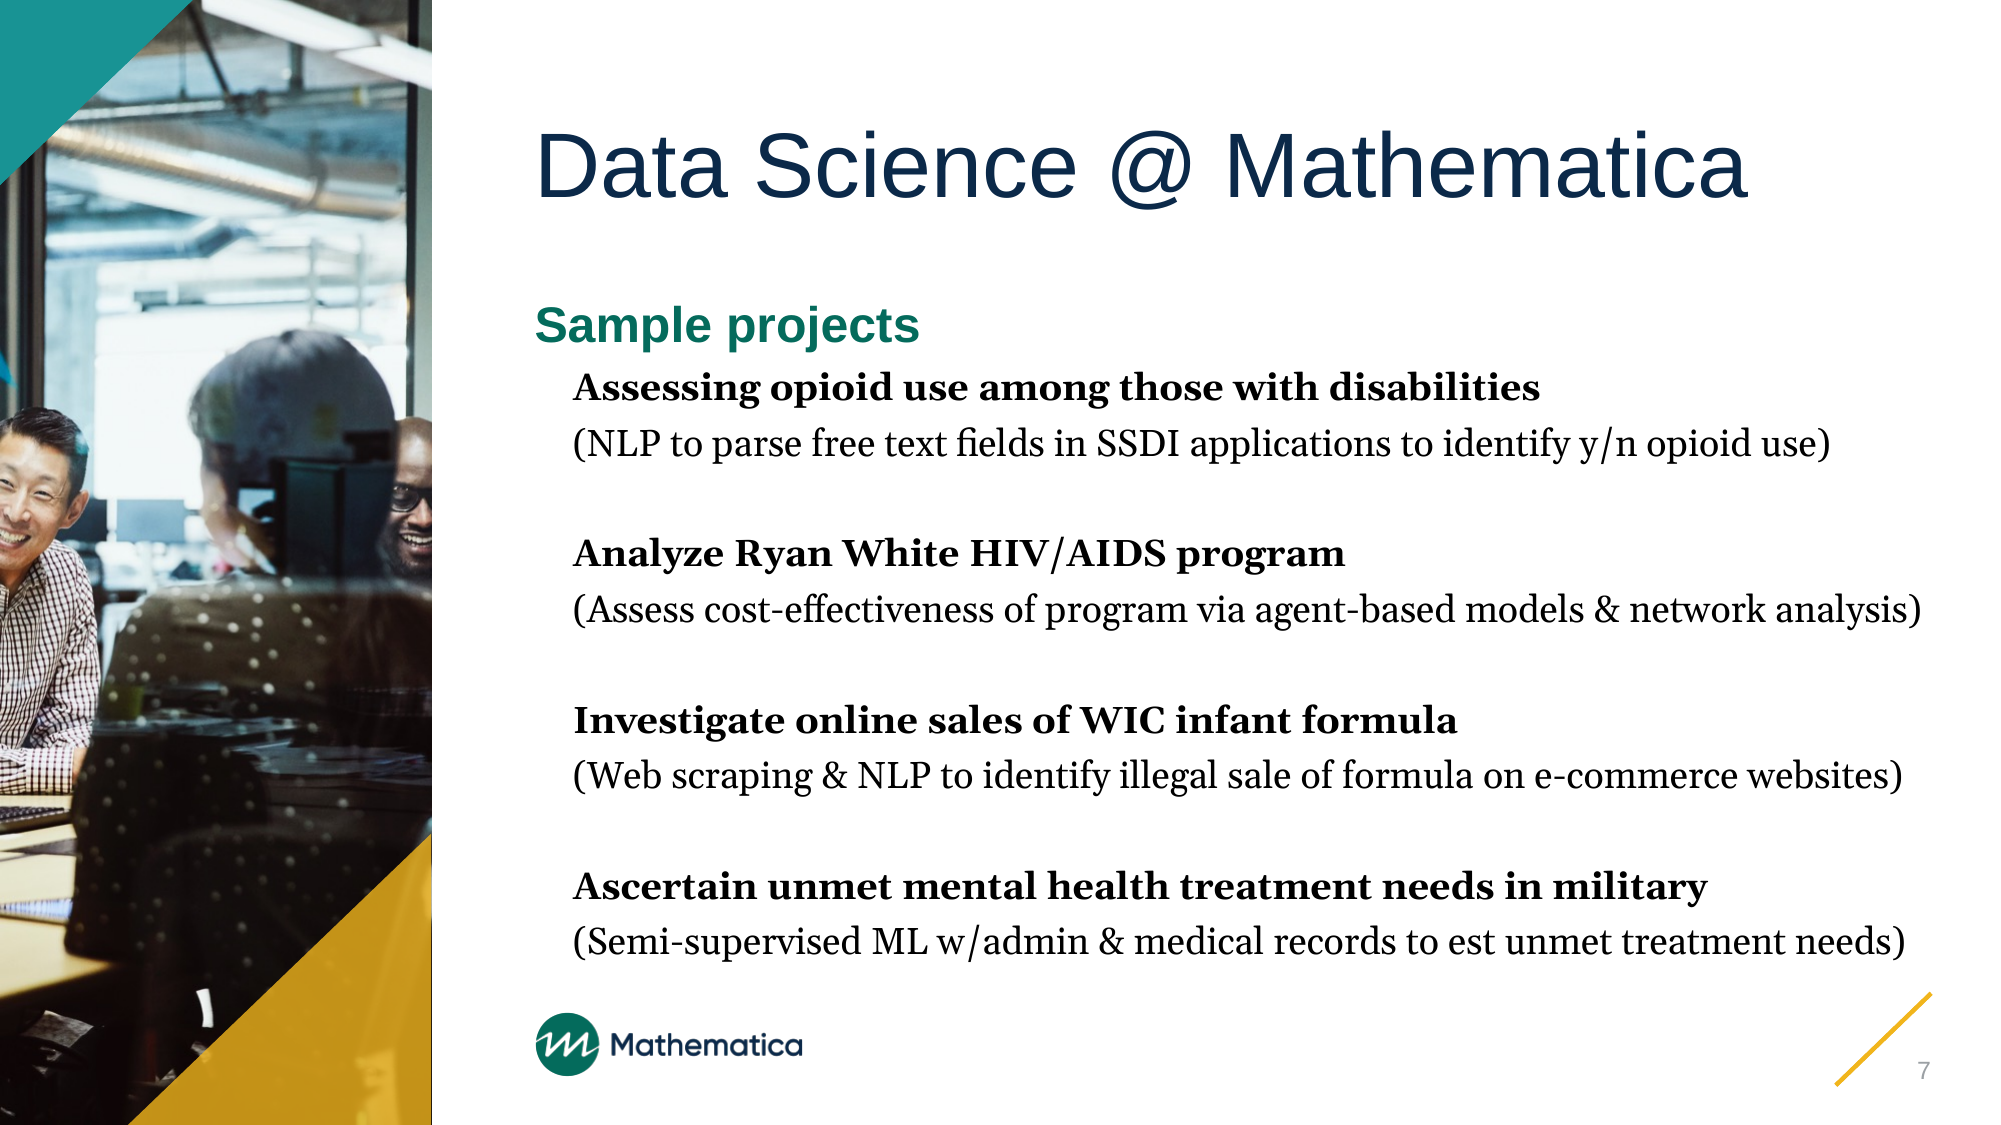

# Data Science @ Mathematica
Sample projects
Assessing opioid use among those with disabilities
(NLP to parse free text fields in SSDI applications to identify y/n opioid use)

Analyze Ryan White HIV/AIDS program
(Assess cost-effectiveness of program via agent-based models & network analysis)

Investigate online sales of WIC infant formula
(Web scraping & NLP to identify illegal sale of formula on e-commerce websites)

Ascertain unmet mental health treatment needs in military
(Semi-supervised ML w/admin & medical records to est unmet treatment needs)
7